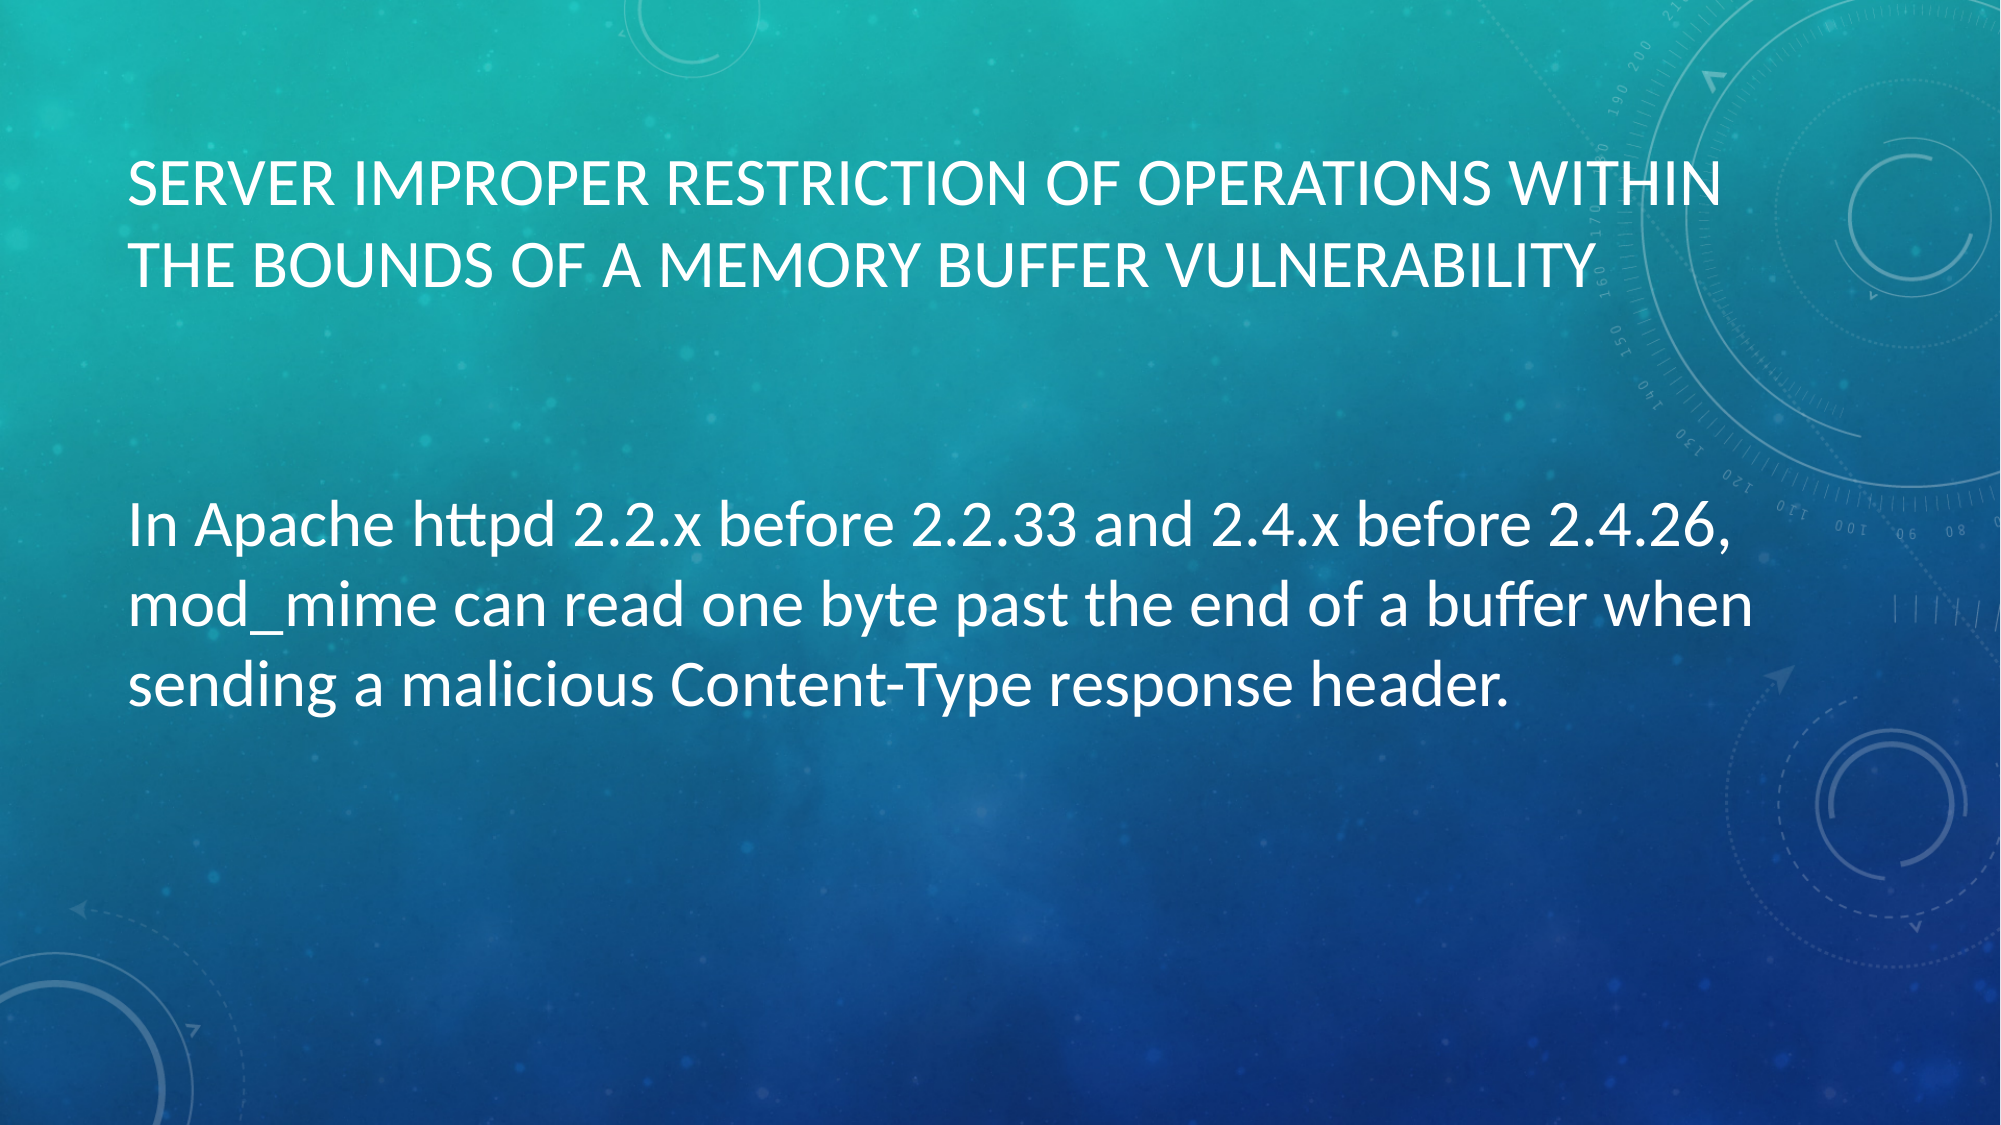

# Server Improper Restriction of Operations within the Bounds of a Memory Buffer Vulnerability
In Apache httpd 2.2.x before 2.2.33 and 2.4.x before 2.4.26, mod_mime can read one byte past the end of a buffer when sending a malicious Content-Type response header.